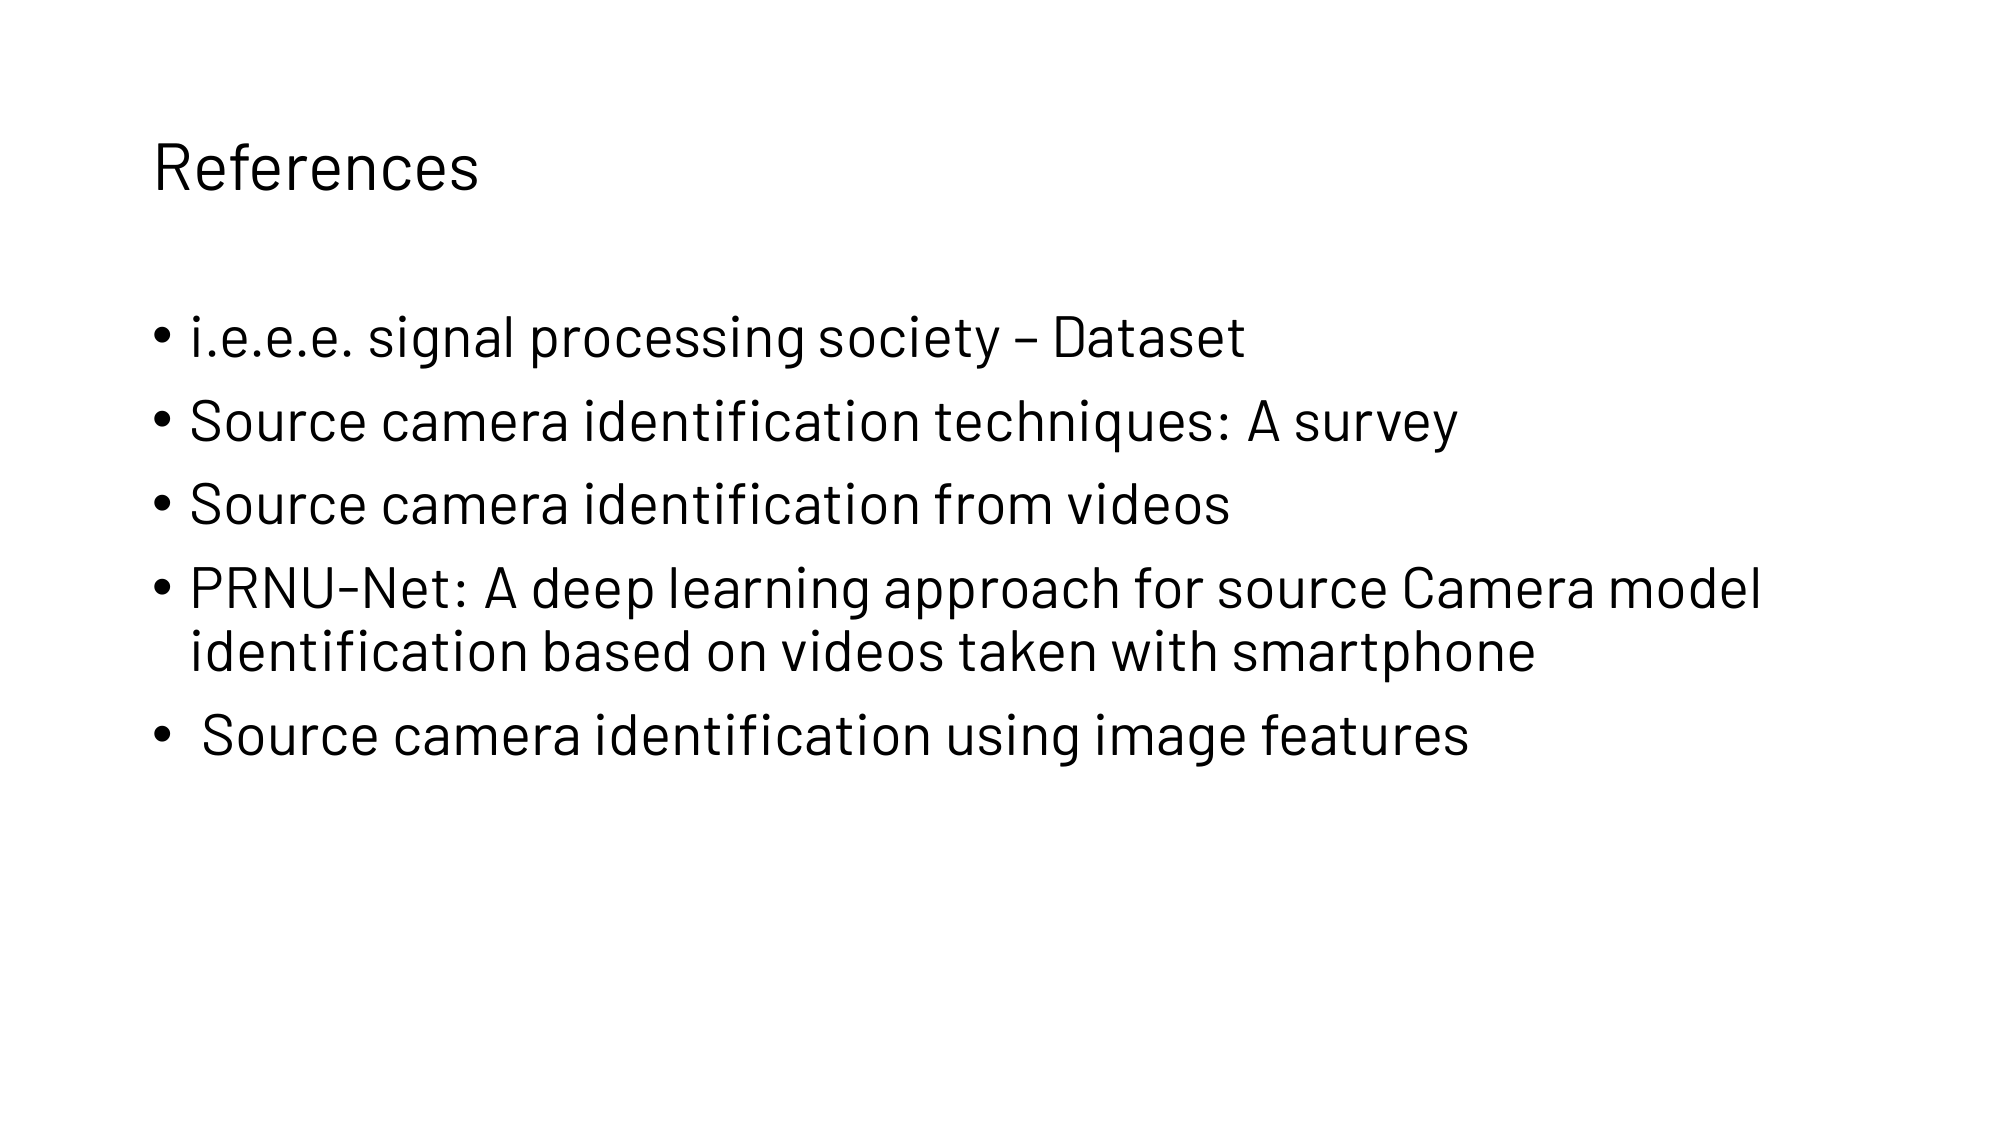

# References
i.e.e.e. signal processing society – Dataset
Source camera identification techniques: A survey
Source camera identification from videos
PRNU-Net: A deep learning approach for source Camera model identification based on videos taken with smartphone
 Source camera identification using image features